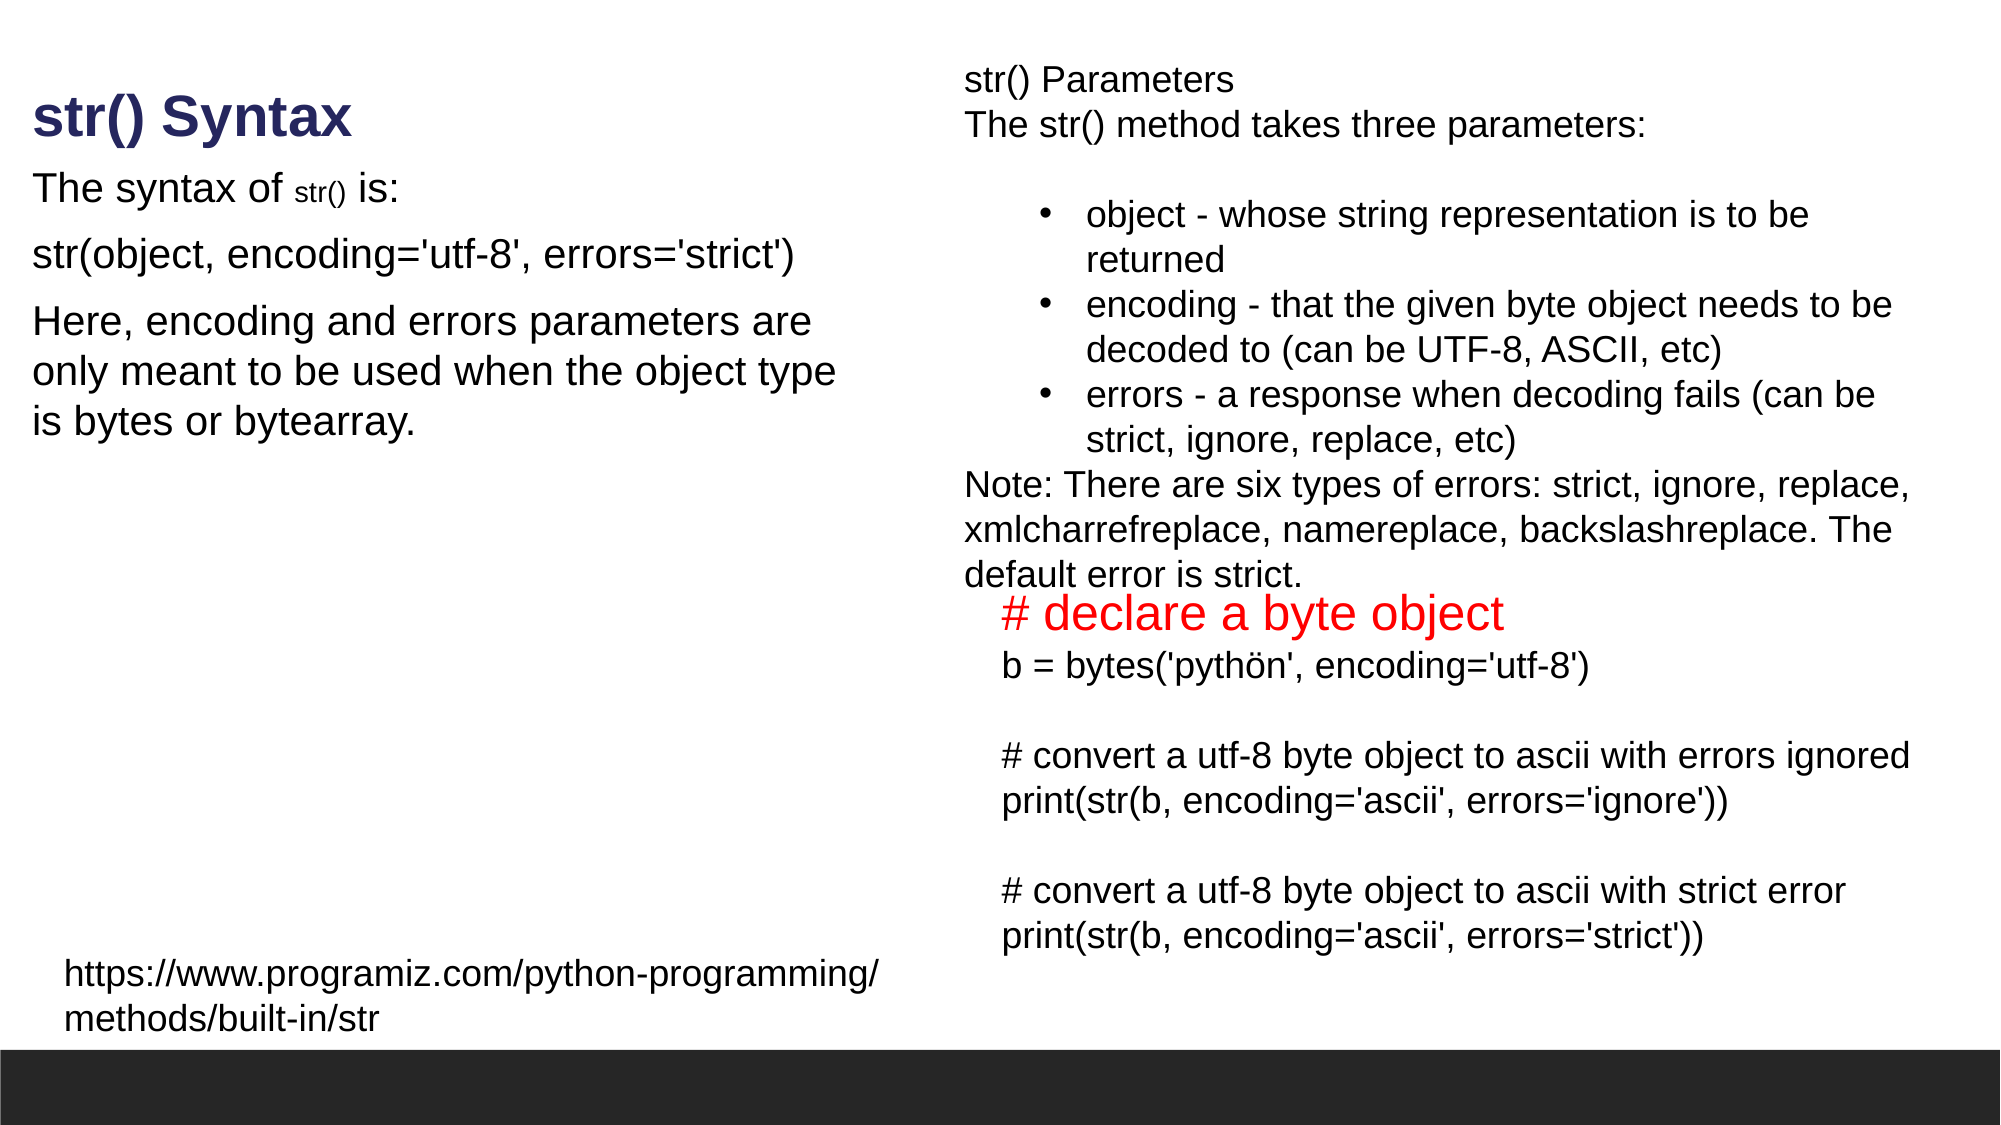

str() Parameters
The str() method takes three parameters:

object - whose string representation is to be returned
encoding - that the given byte object needs to be decoded to (can be UTF-8, ASCII, etc)
errors - a response when decoding fails (can be strict, ignore, replace, etc)
Note: There are six types of errors: strict, ignore, replace, xmlcharrefreplace, namereplace, backslashreplace. The default error is strict.
str() Syntax
The syntax of str() is:
str(object, encoding='utf-8', errors='strict')
Here, encoding and errors parameters are only meant to be used when the object type is bytes or bytearray.
# declare a byte object
b = bytes('pythön', encoding='utf-8')

# convert a utf-8 byte object to ascii with errors ignored
print(str(b, encoding='ascii', errors='ignore'))

# convert a utf-8 byte object to ascii with strict error
print(str(b, encoding='ascii', errors='strict'))

https://www.programiz.com/python-programming/methods/built-in/str